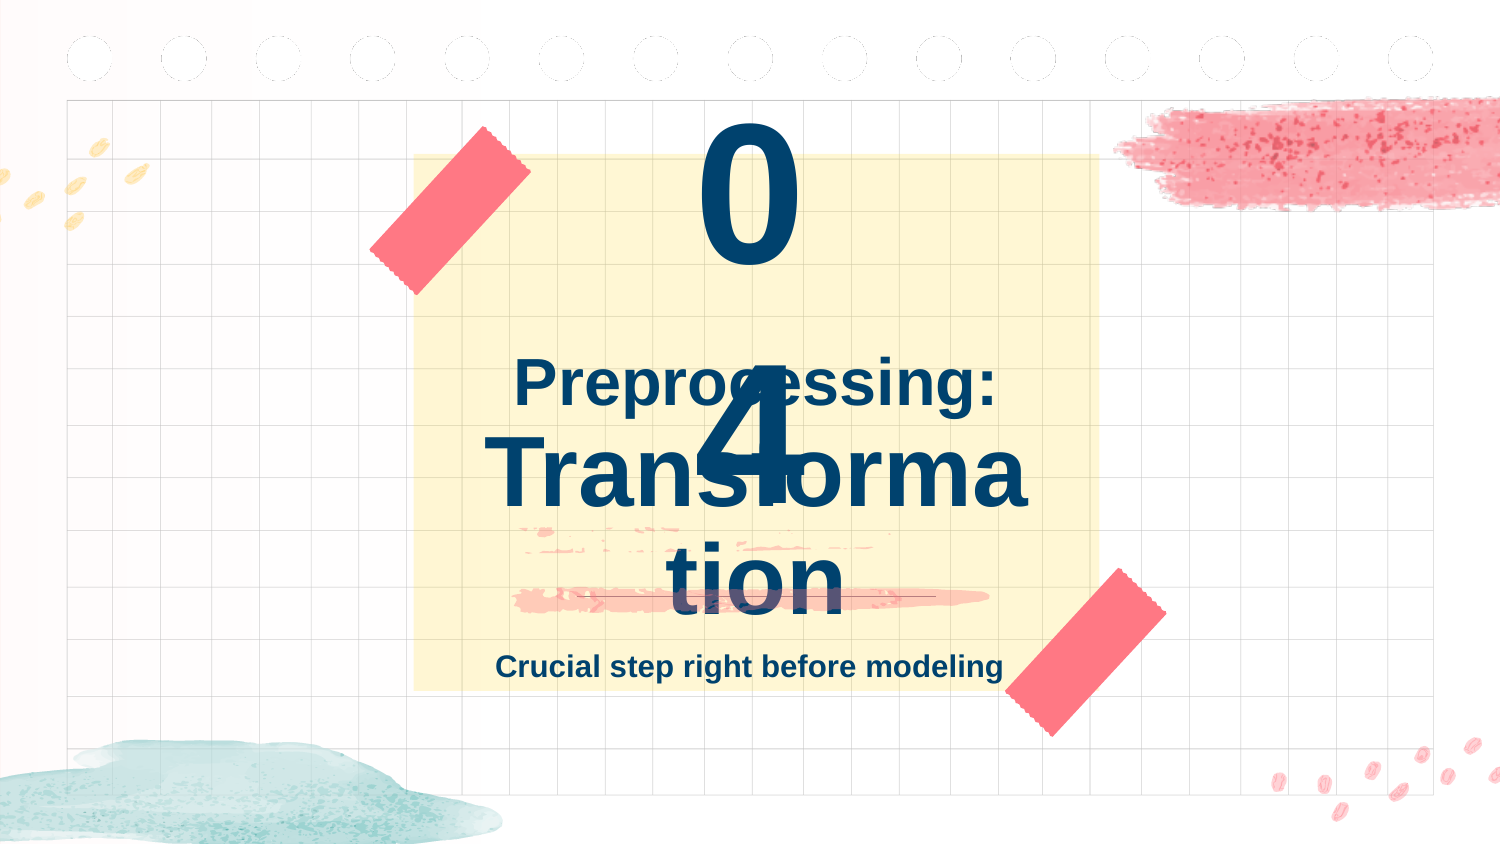

04
# Preprocessing: Transformation

Crucial step right before modeling